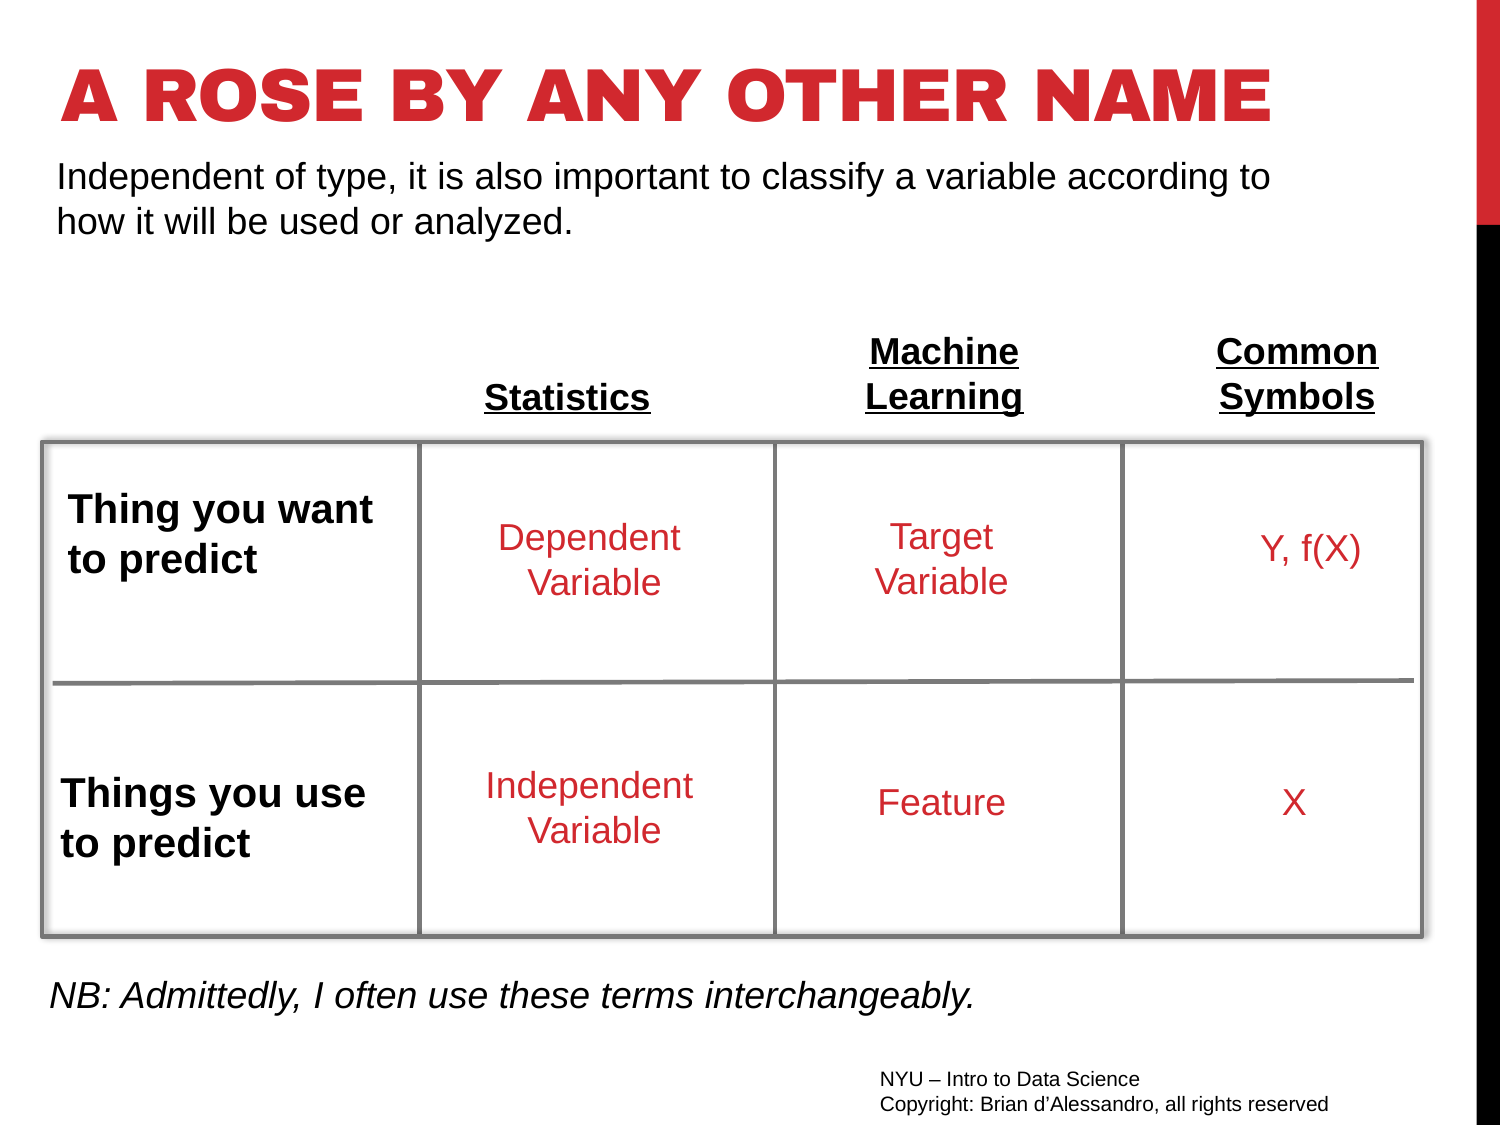

# A rose by any other name
Independent of type, it is also important to classify a variable according to how it will be used or analyzed.
Machine
Learning
Common
Symbols
Statistics
Thing you want
to predict
Target
Variable
Dependent
Variable
Y, f(X)
Independent
Variable
Things you use
to predict
Feature
X

NB: Admittedly, I often use these terms interchangeably.